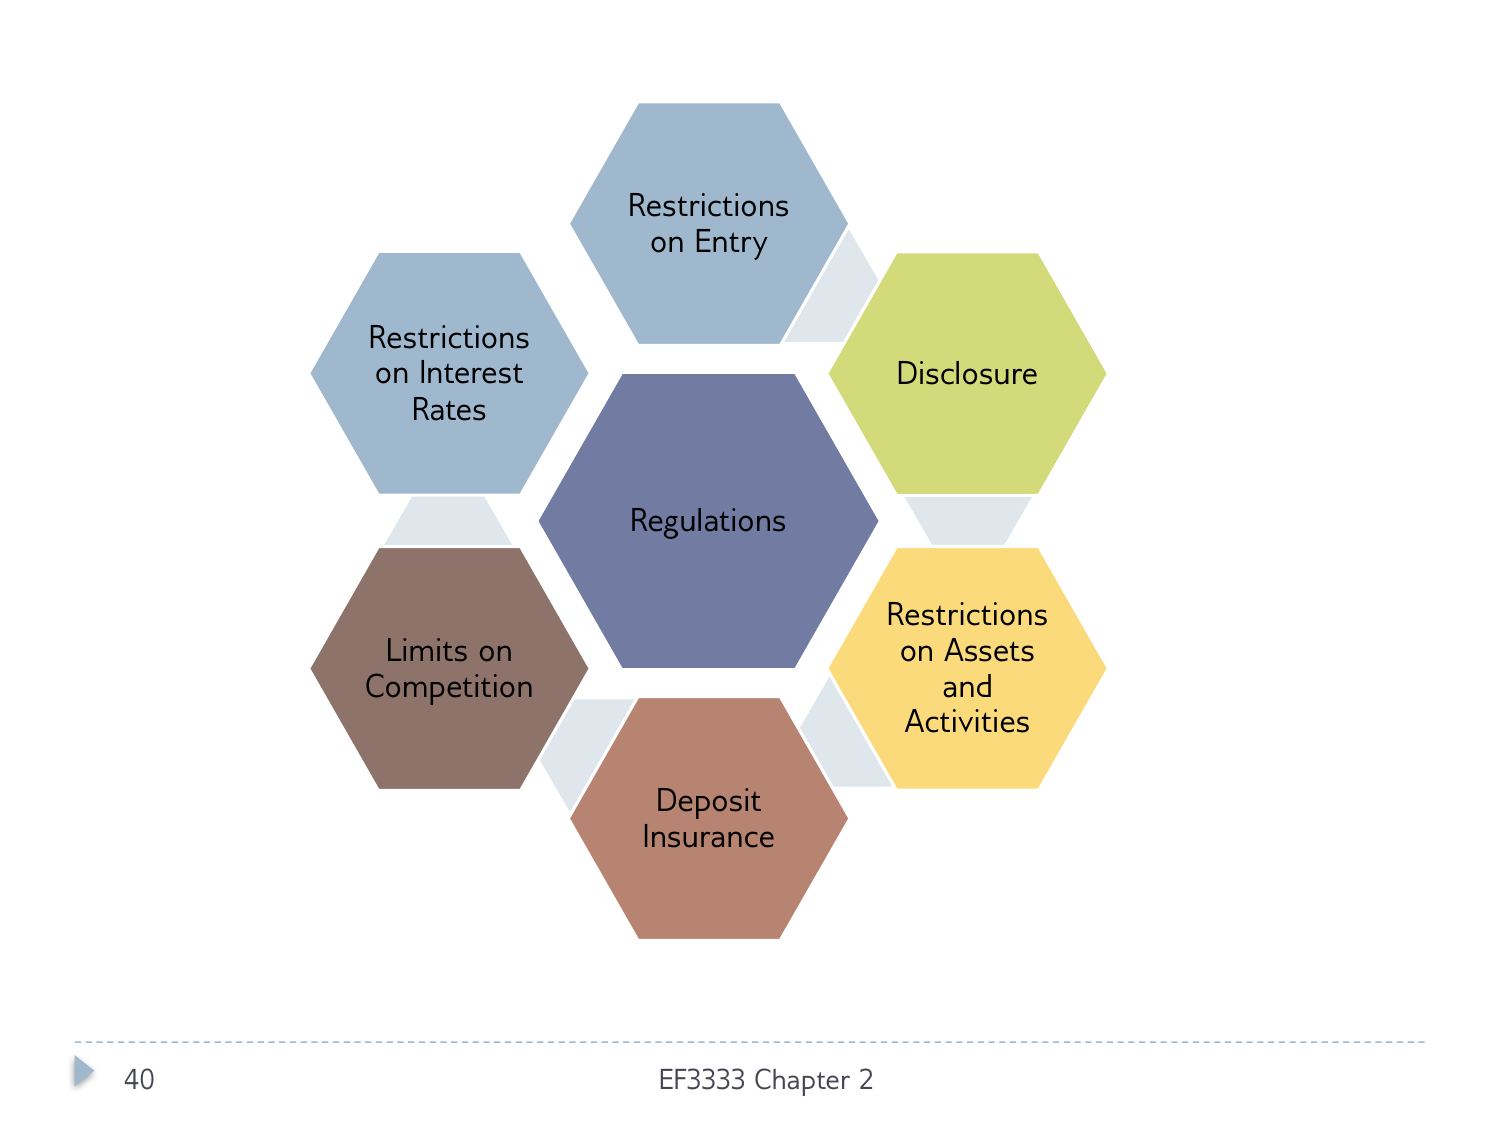

Regulations
Restrictions on Entry
Disclosure
Restrictions on Assets and Activities
Deposit Insurance
Limits on Competition
Restrictions on Interest Rates
40
EF3333 Chapter 2